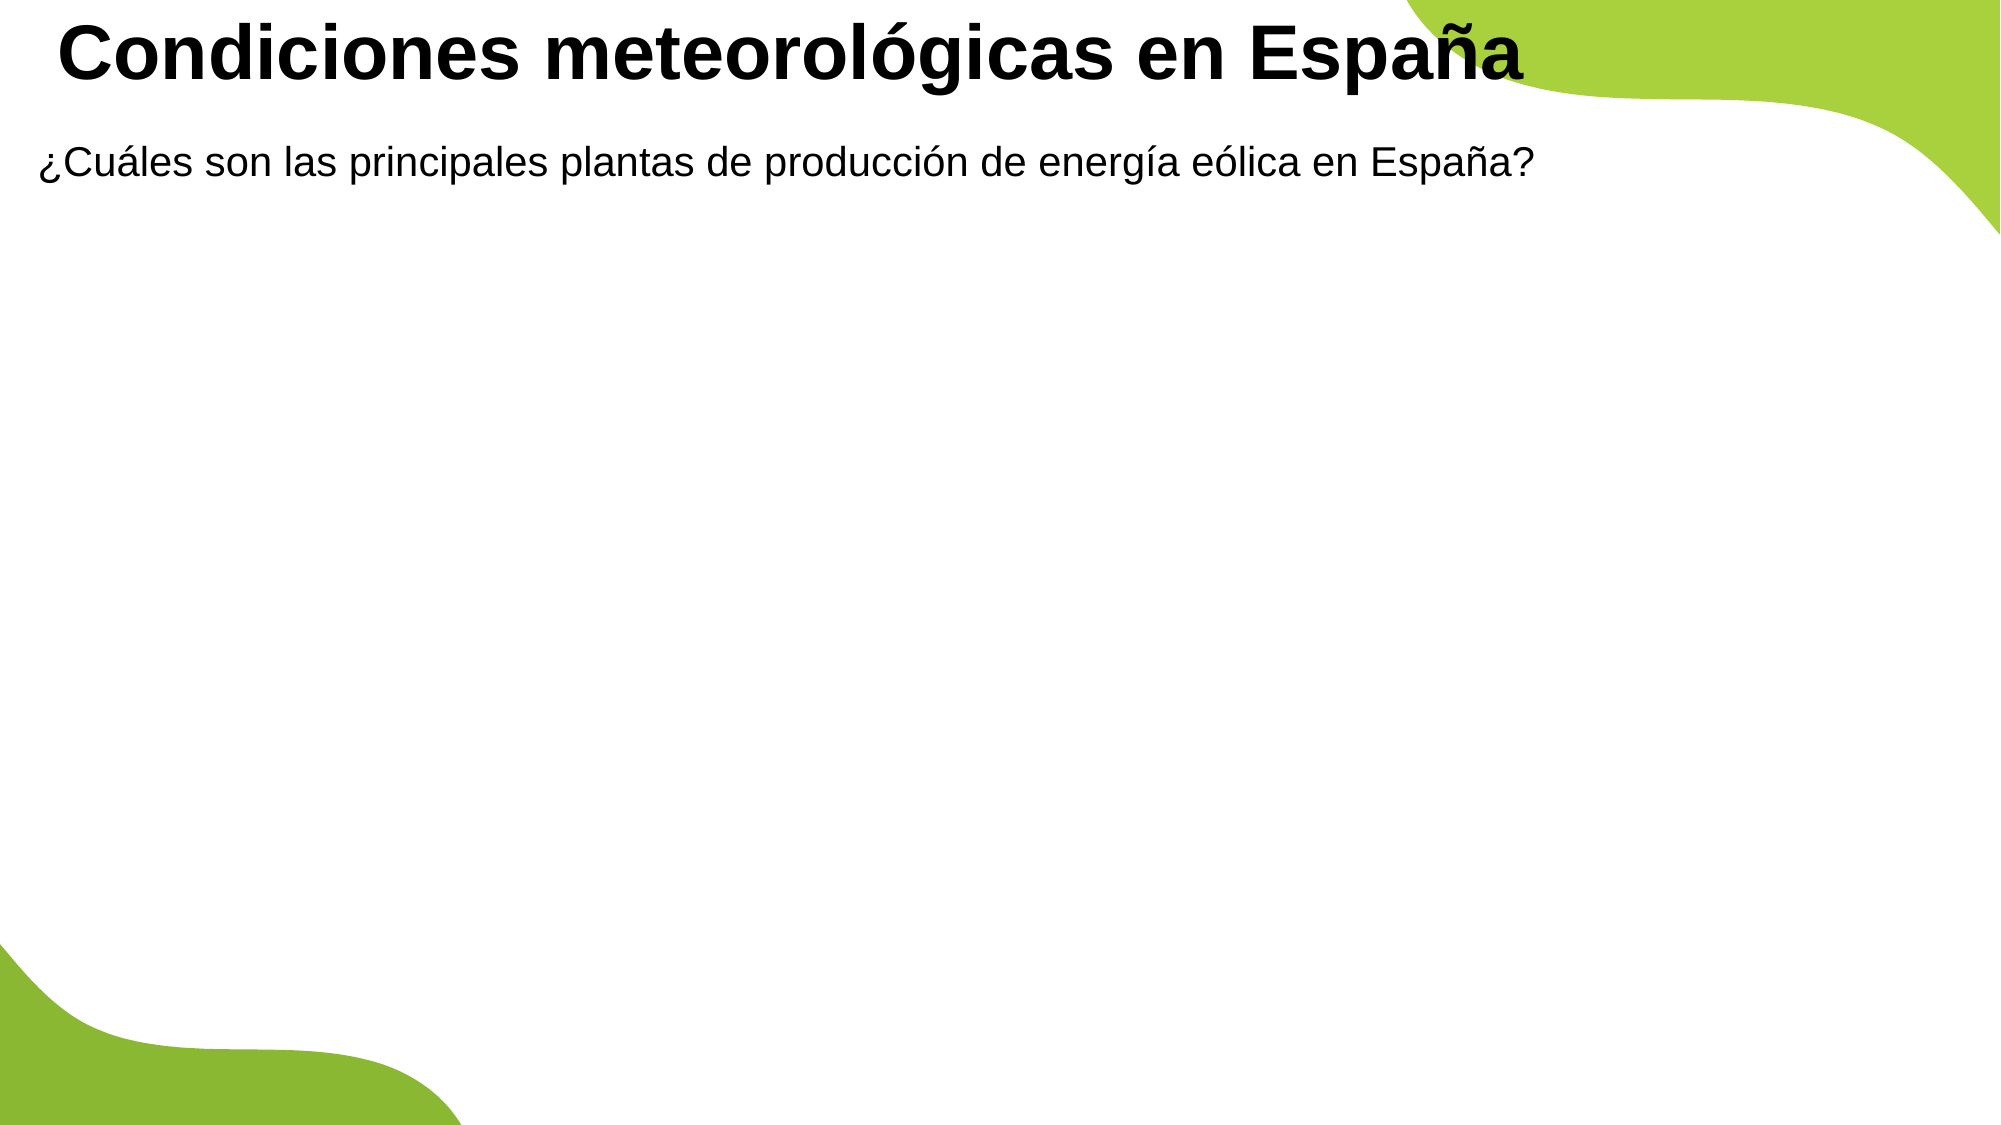

Condiciones meteorológicas en España
  ¿Cuáles son las principales plantas de producción de energía eólica en España?